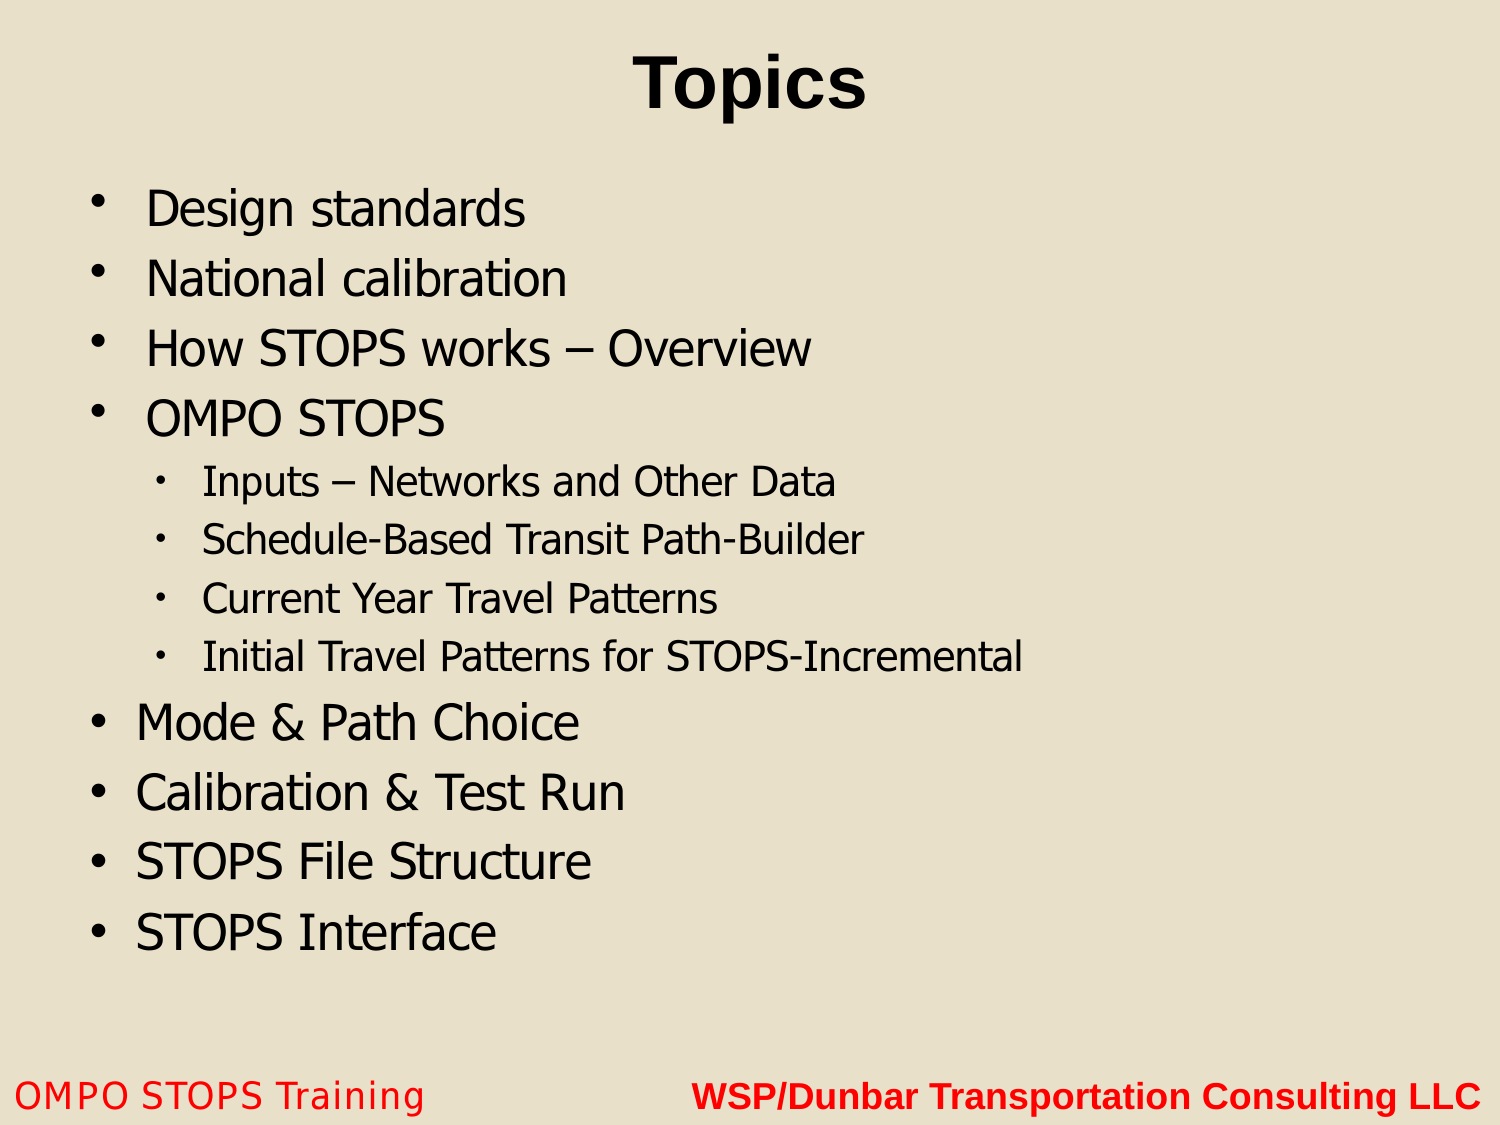

# Topics
Design standards
National calibration
How STOPS works – Overview
OMPO STOPS
Inputs – Networks and Other Data
Schedule-Based Transit Path-Builder
Current Year Travel Patterns
Initial Travel Patterns for STOPS-Incremental
Mode & Path Choice
Calibration & Test Run
STOPS File Structure
STOPS Interface

OMPO STOPS Training                        WSP/Dunbar Transportation Consulting LLC